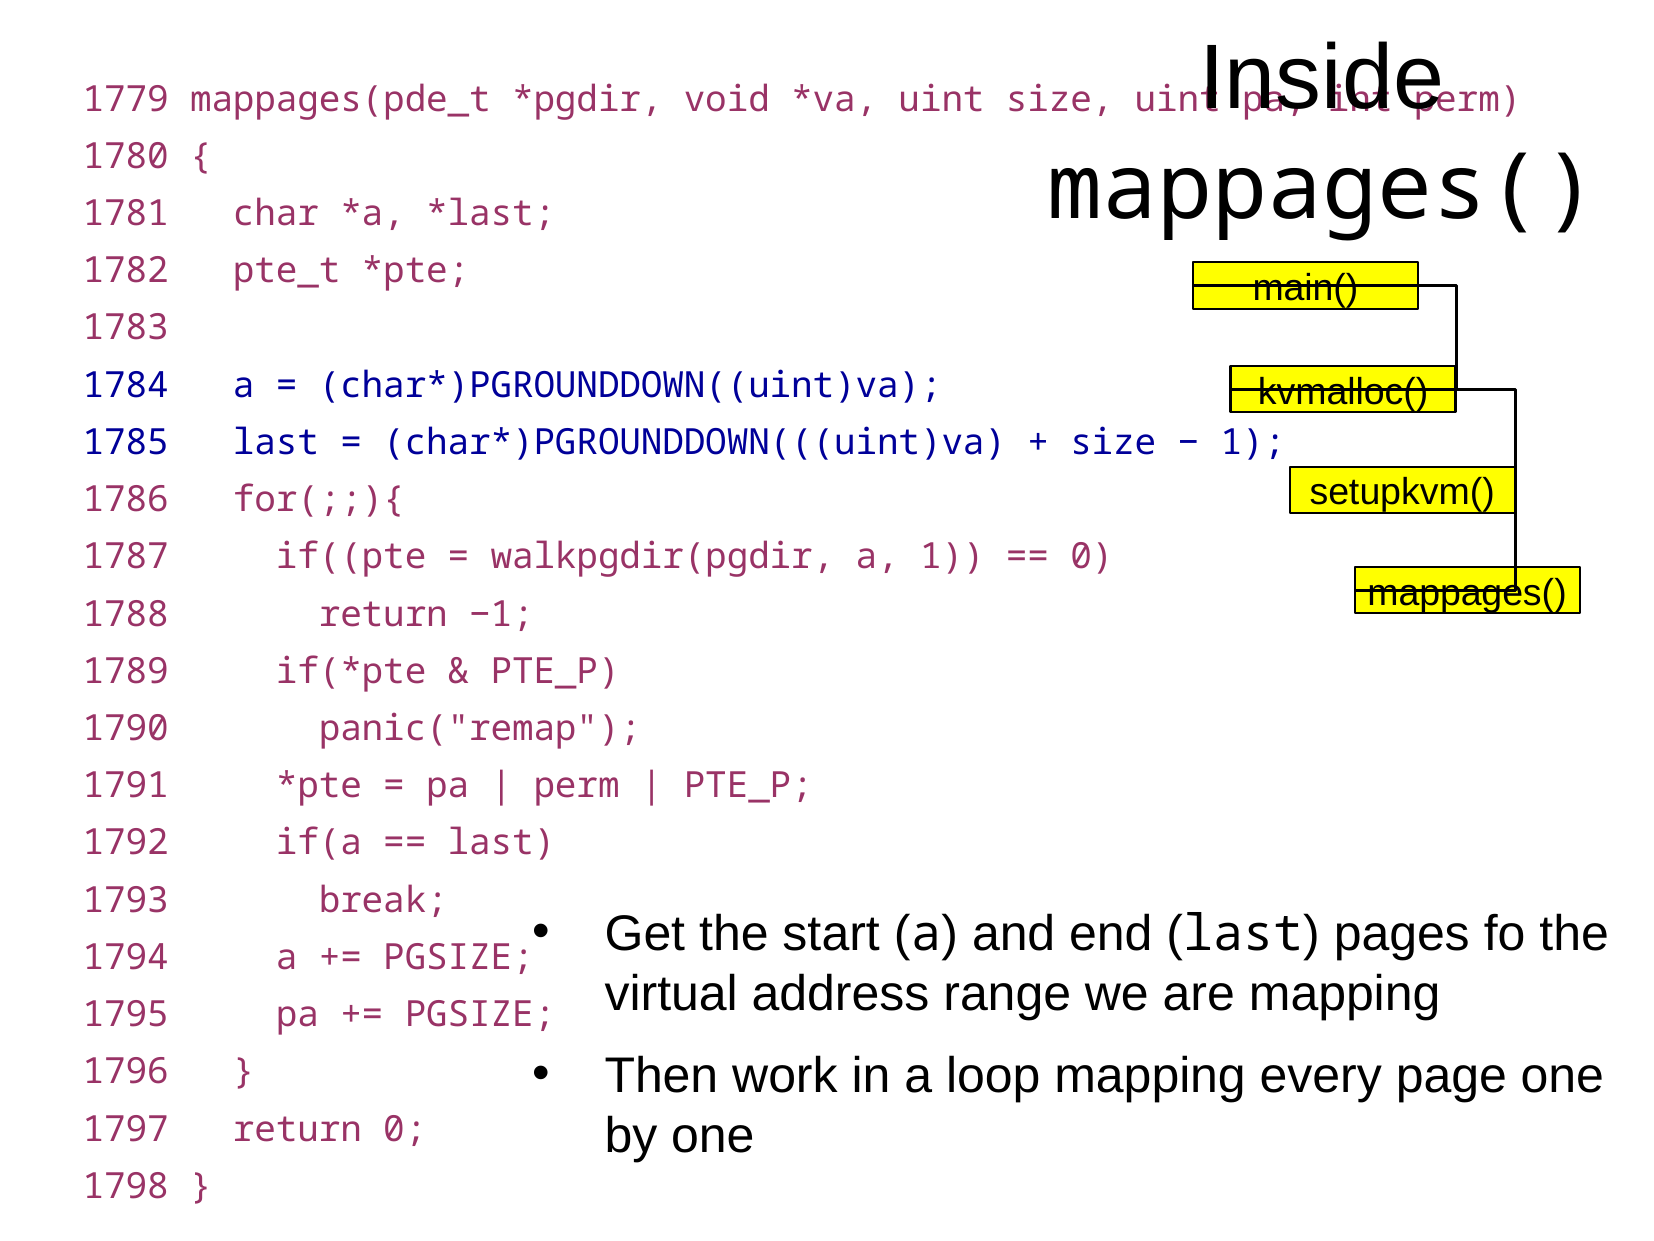

Inside mappages()
1779 mappages(pde_t *pgdir, void *va, uint size, uint pa, int perm)
1780 {
1781   char *a, *last;
1782   pte_t *pte;
1783
1784   a = (char*)PGROUNDDOWN((uint)va);
1785   last = (char*)PGROUNDDOWN(((uint)va) + size − 1);
1786   for(;;){
1787     if((pte = walkpgdir(pgdir, a, 1)) == 0)
1788       return −1;
1789     if(*pte & PTE_P)
1790       panic("remap");
1791     *pte = pa | perm | PTE_P;
1792     if(a == last)
1793       break;
1794     a += PGSIZE;
1795     pa += PGSIZE;
1796   }
1797   return 0;
1798 }
main()
kvmalloc()
setupkvm()
mappages()
Get the start (a) and end (last) pages fo the virtual address range we are mapping
Then work in a loop mapping every page one by one